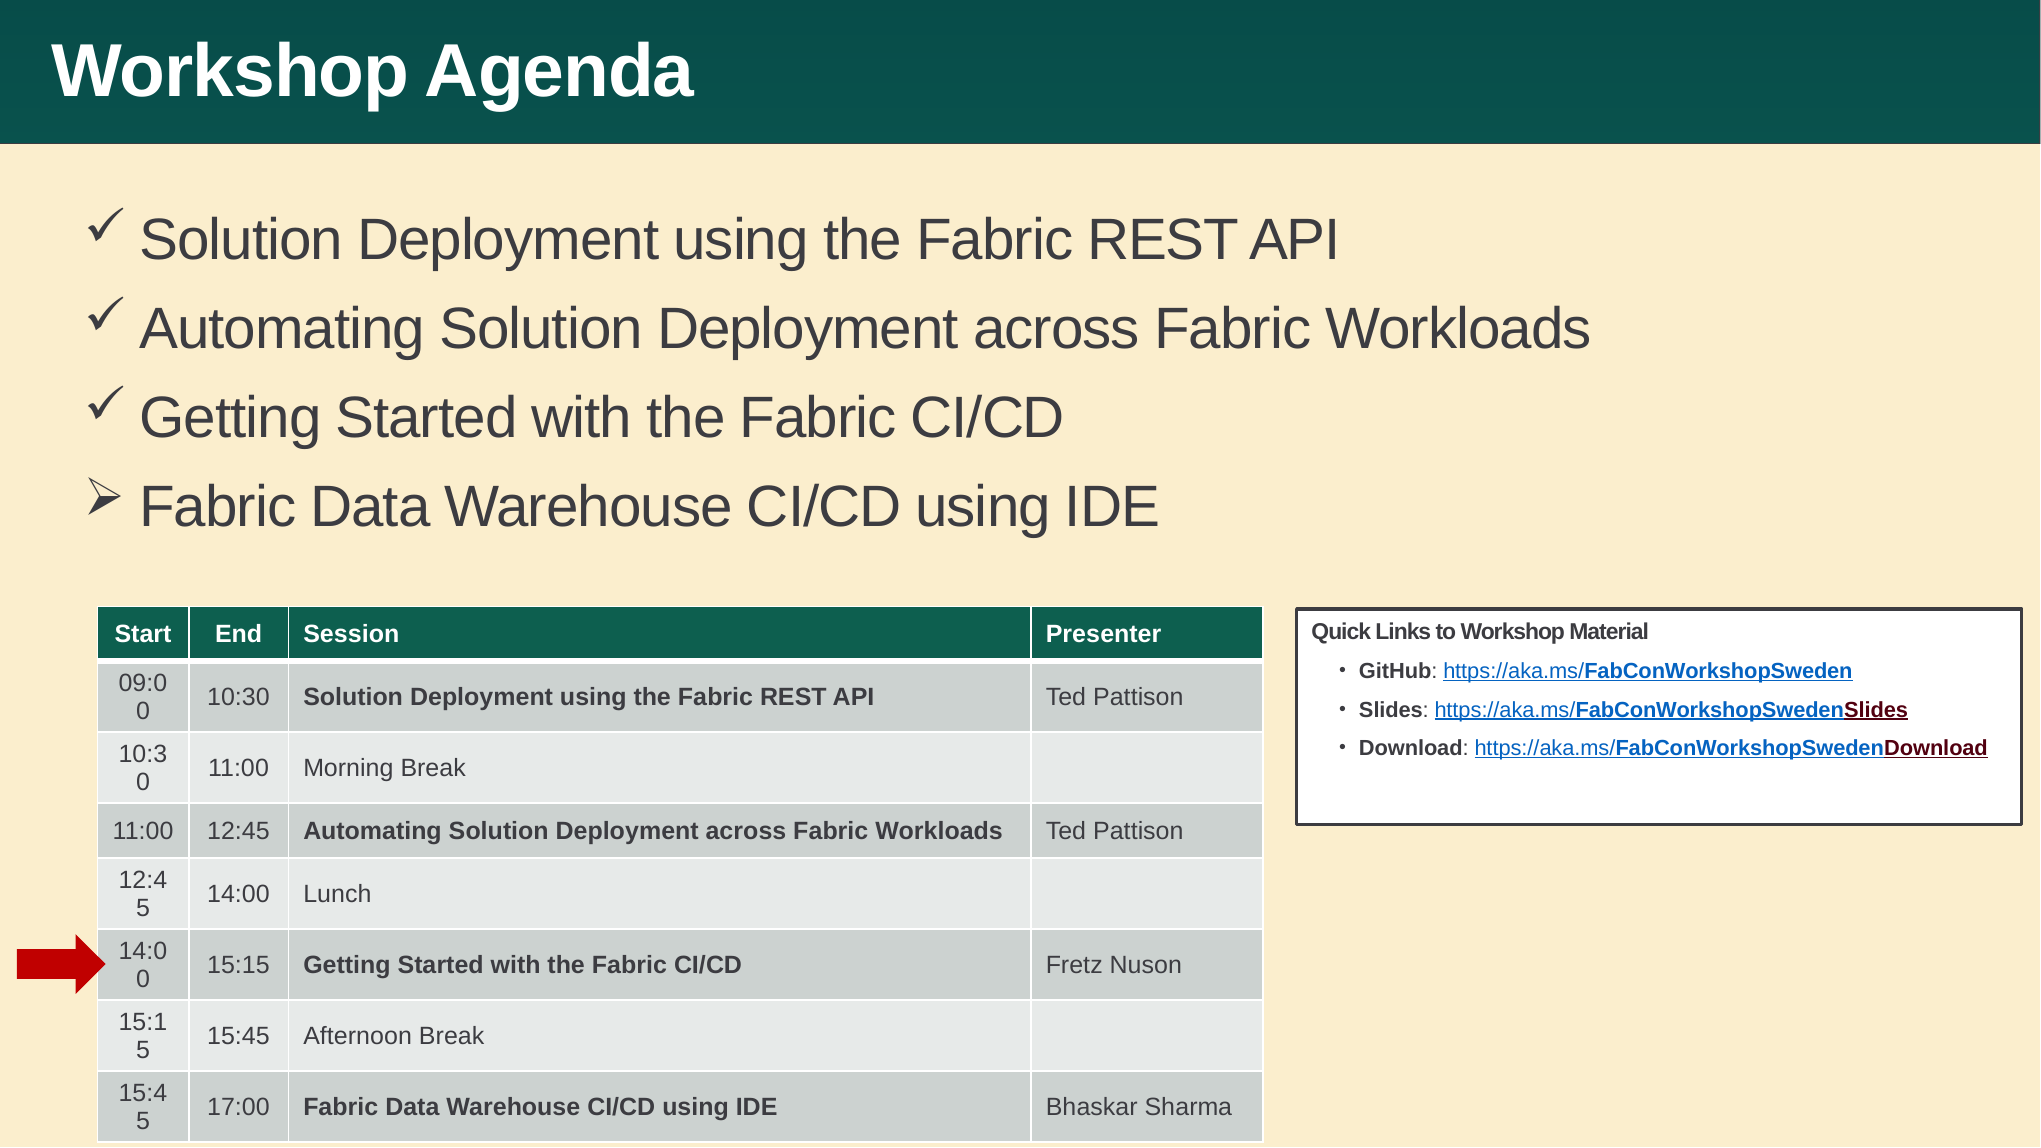

# Workshop Agenda
Solution Deployment using the Fabric REST API
Automating Solution Deployment across Fabric Workloads
Getting Started with the Fabric CI/CD
Fabric Data Warehouse CI/CD using IDE
| Start | End | Session | Presenter |
| --- | --- | --- | --- |
| 09:00 | 10:30 | Solution Deployment using the Fabric REST API | Ted Pattison |
| 10:30 | 11:00 | Morning Break |  |
| 11:00 | 12:45 | Automating Solution Deployment across Fabric Workloads | Ted Pattison |
| 12:45 | 14:00 | Lunch |  |
| 14:00 | 15:15 | Getting Started with the Fabric CI/CD | Fretz Nuson |
| 15:15 | 15:45 | Afternoon Break |  |
| 15:45 | 17:00 | Fabric Data Warehouse CI/CD using IDE | Bhaskar Sharma |
Quick Links to Workshop Material
GitHub: https://aka.ms/FabConWorkshopSweden
Slides: https://aka.ms/FabConWorkshopSwedenSlides
Download: https://aka.ms/FabConWorkshopSwedenDownload